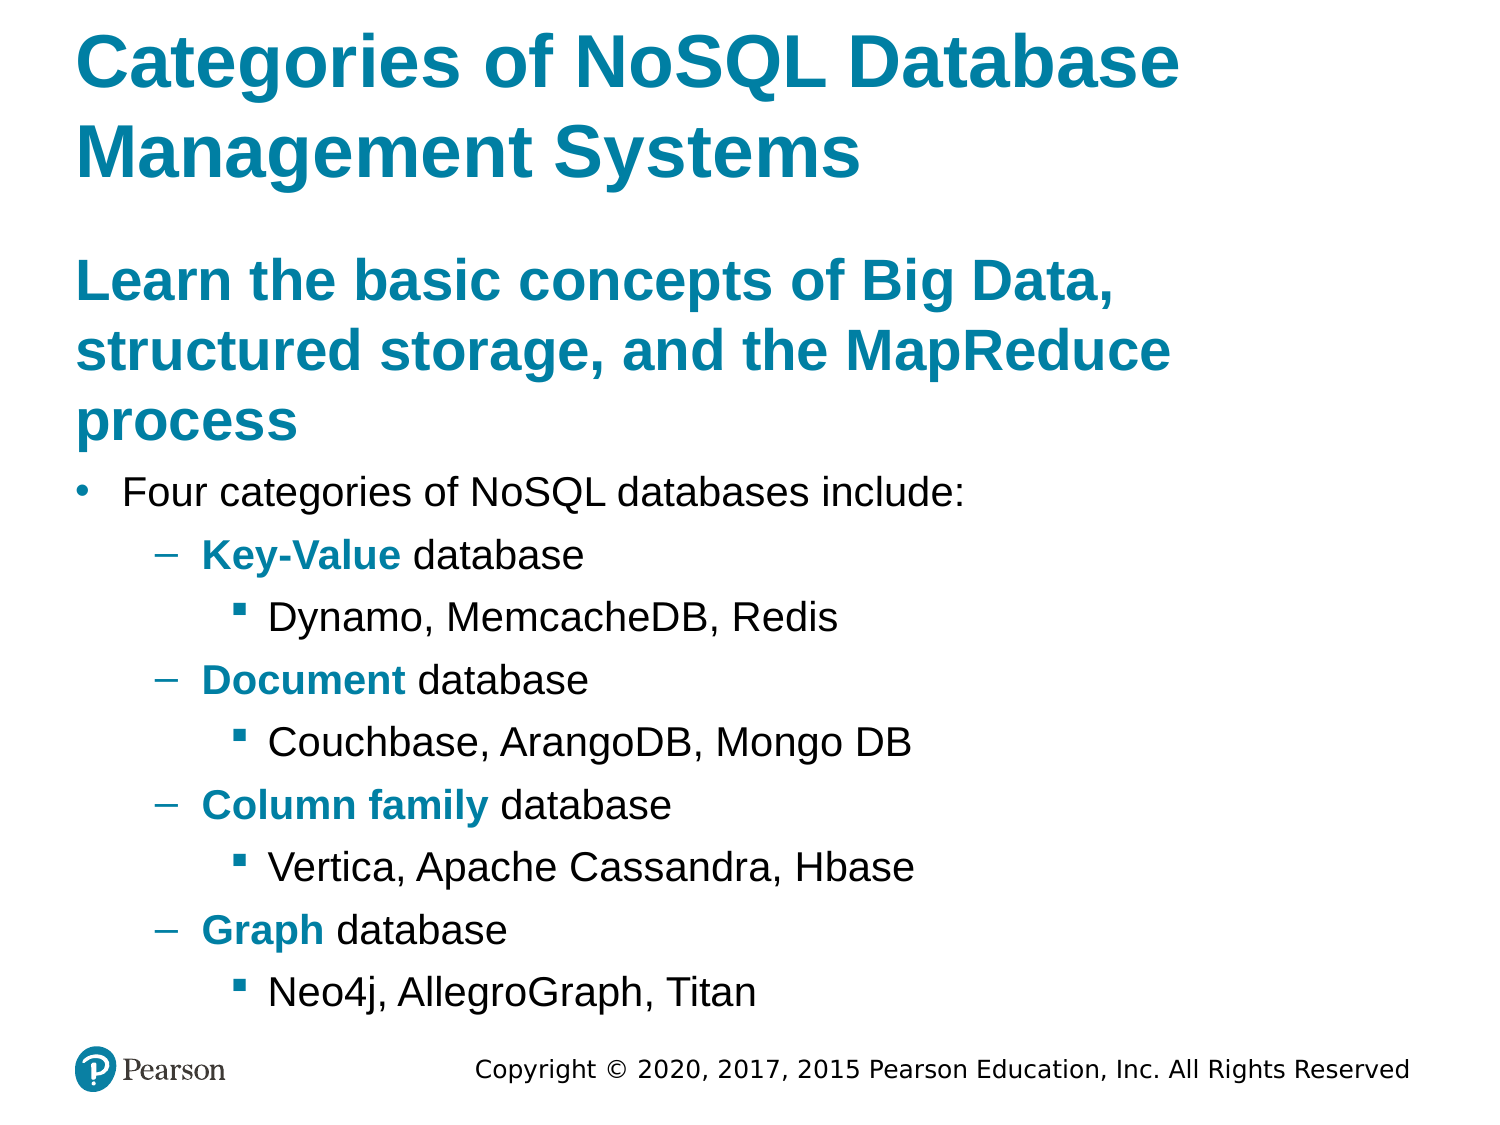

# Categories of NoSQL Database Management Systems
Learn the basic concepts of Big Data, structured storage, and the MapReduce process
Four categories of NoSQL databases include:
Key-Value database
Dynamo, MemcacheDB, Redis
Document database
Couchbase, ArangoDB, Mongo DB
Column family database
Vertica, Apache Cassandra, Hbase
Graph database
Neo4j, AllegroGraph, Titan